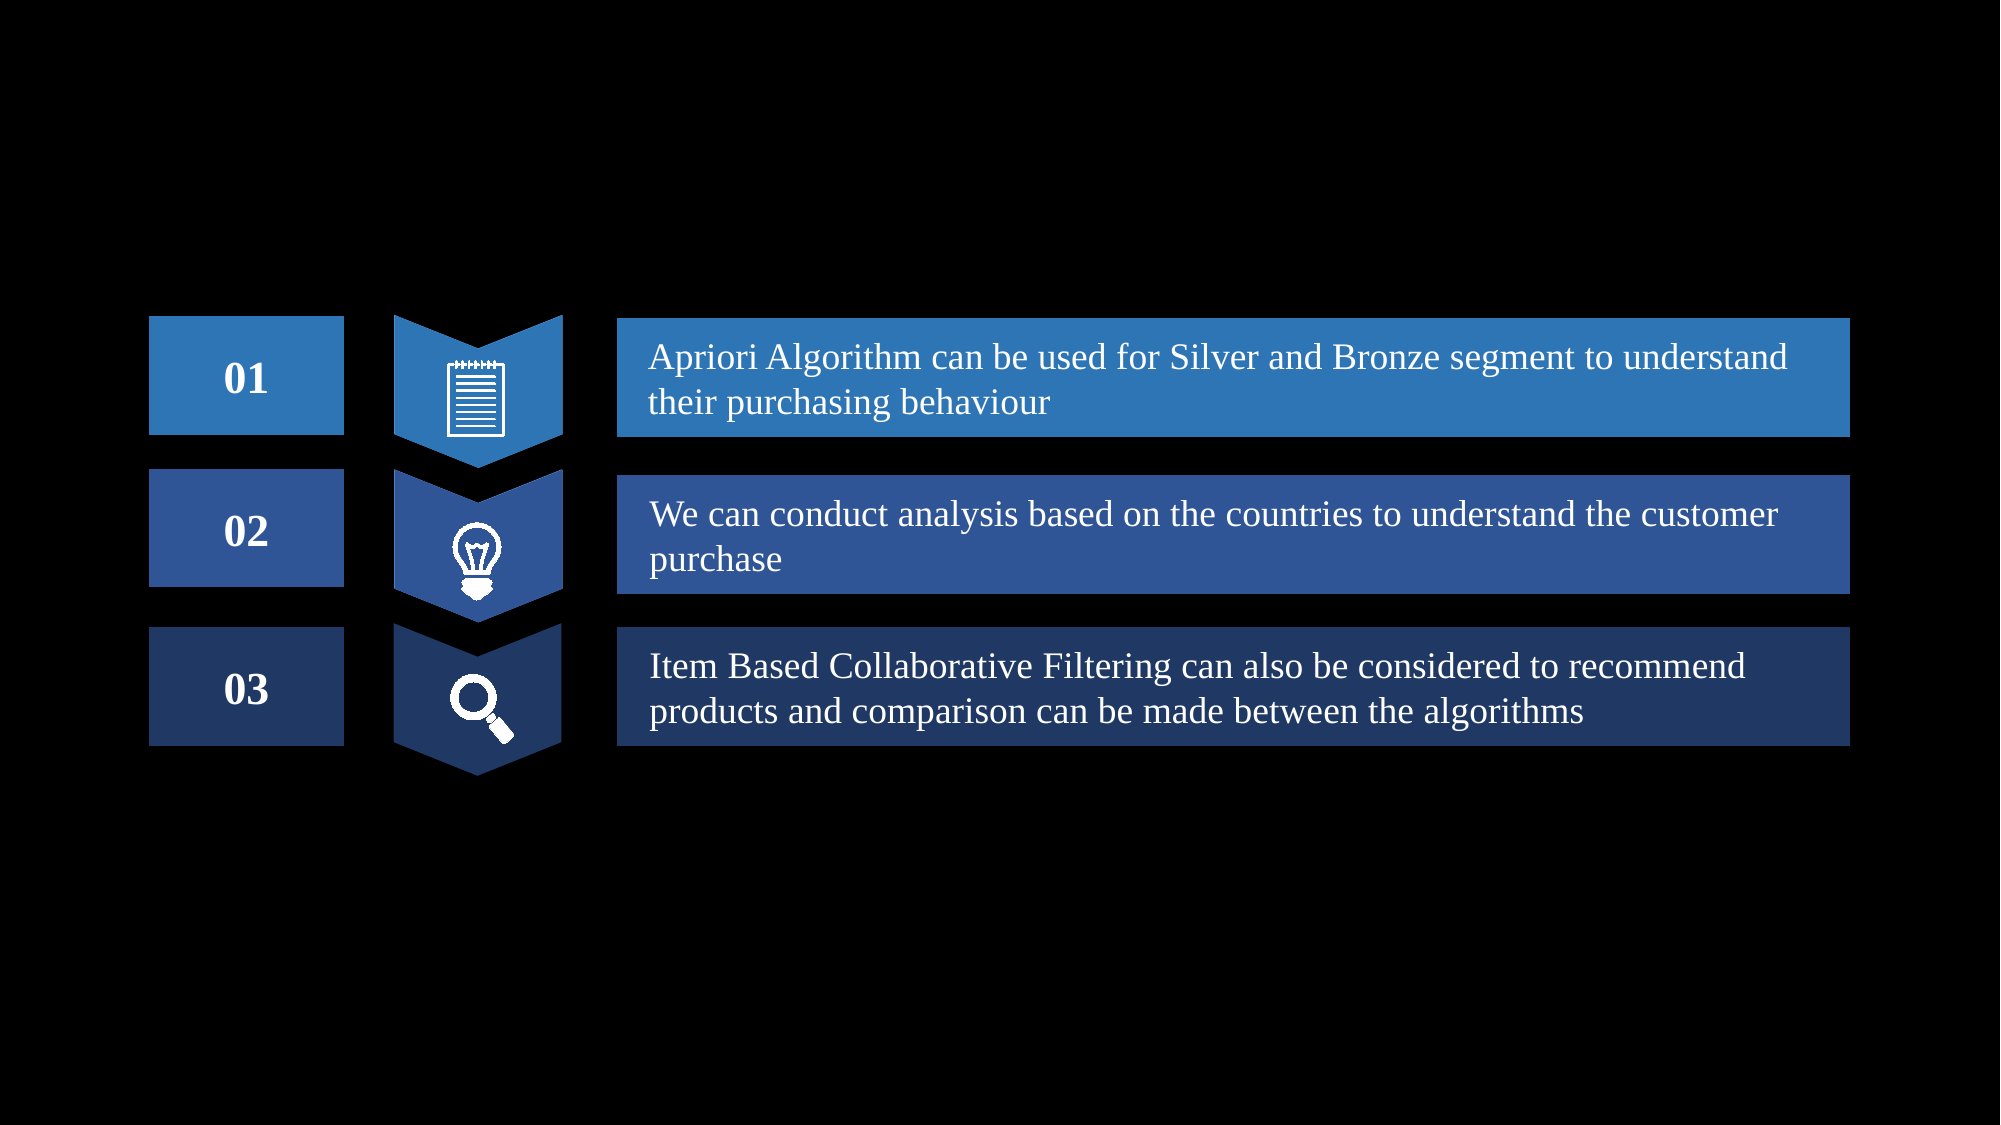

01

Apriori Algorithm can be used for Silver and Bronze segment to understand their purchasing behaviour

02

We can conduct analysis based on the countries to understand the customer purchase

03
Item Based Collaborative Filtering can also be considered to recommend products and comparison can be made between the algorithms